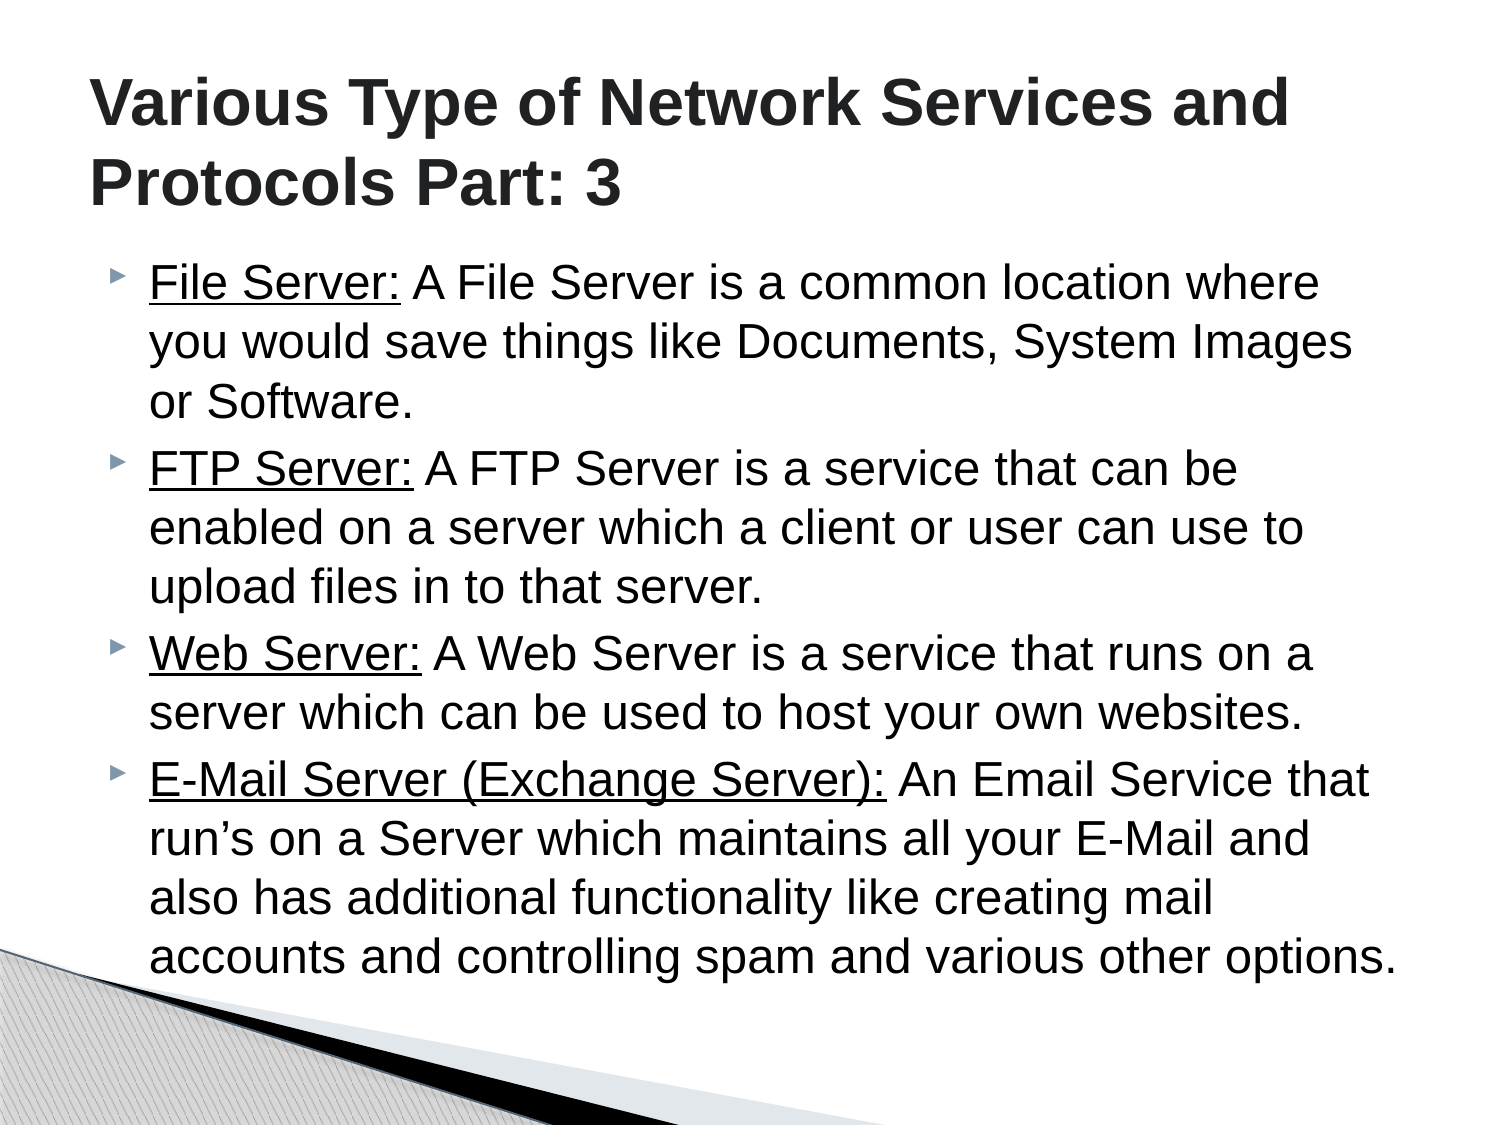

# Various Type of Network Services and Protocols Part: 3
File Server: A File Server is a common location where you would save things like Documents, System Images or Software.
FTP Server: A FTP Server is a service that can be enabled on a server which a client or user can use to upload files in to that server.
Web Server: A Web Server is a service that runs on a server which can be used to host your own websites.
E-Mail Server (Exchange Server): An Email Service that run’s on a Server which maintains all your E-Mail and also has additional functionality like creating mail accounts and controlling spam and various other options.